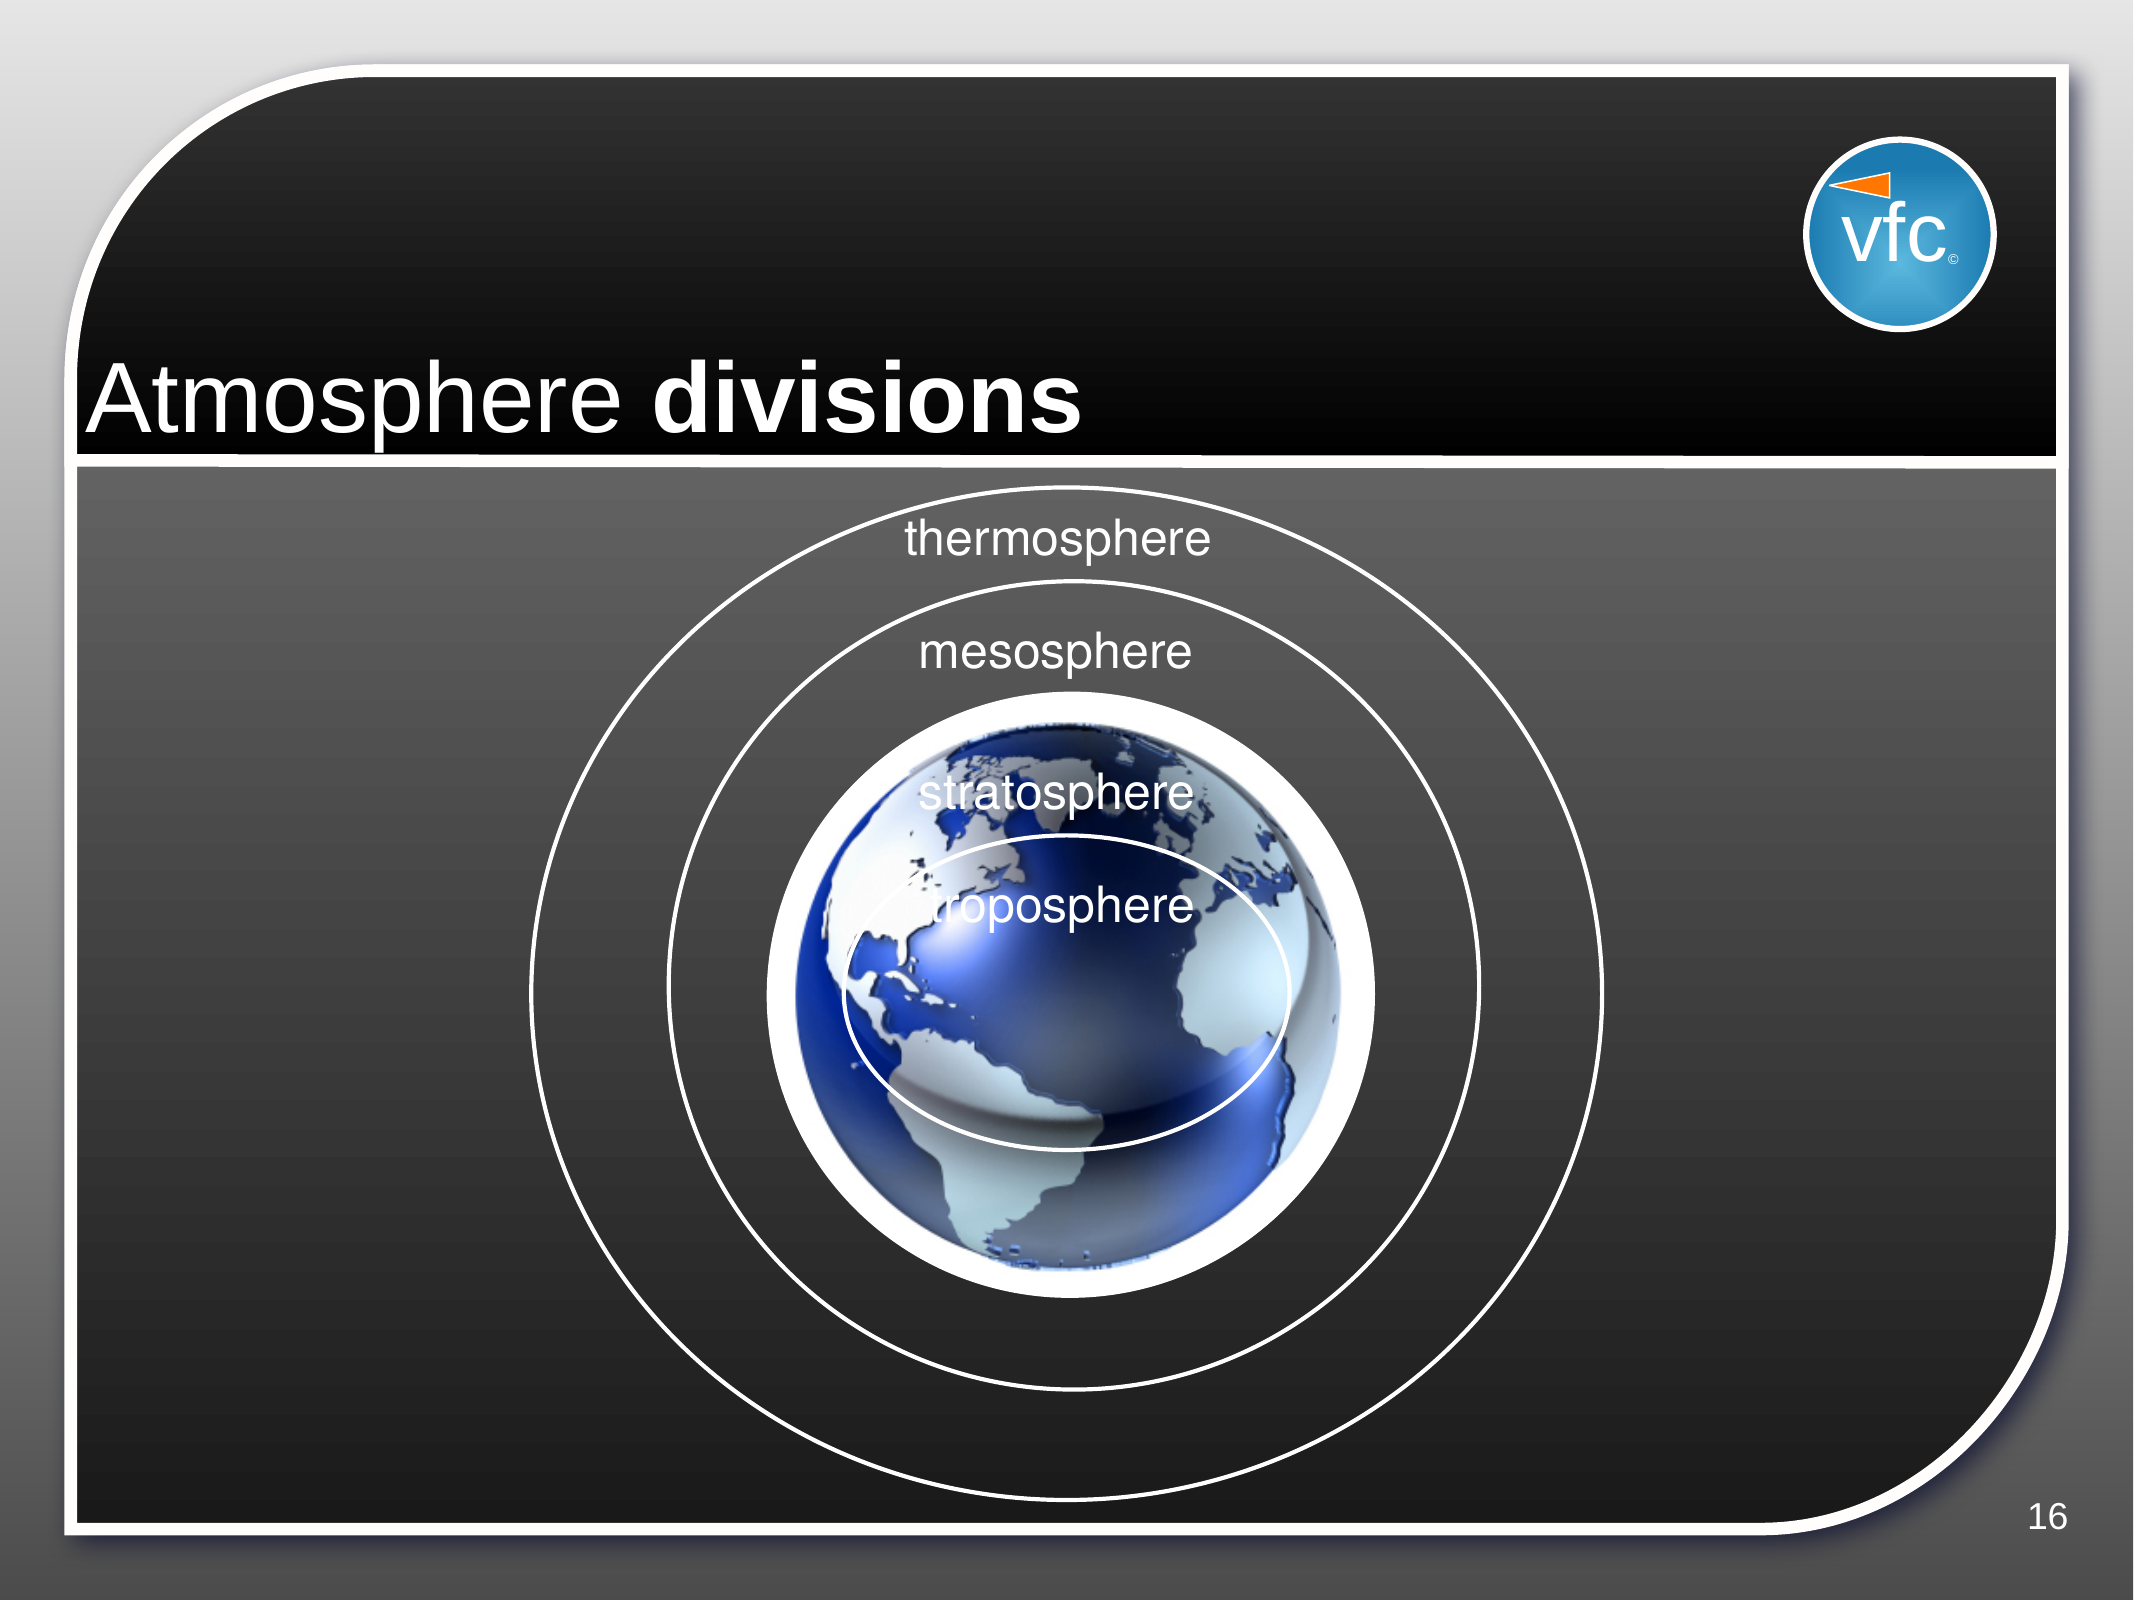

vfc©

Atmosphere divisions

thermosphere

mesosphere

stratosphere

troposphere
16